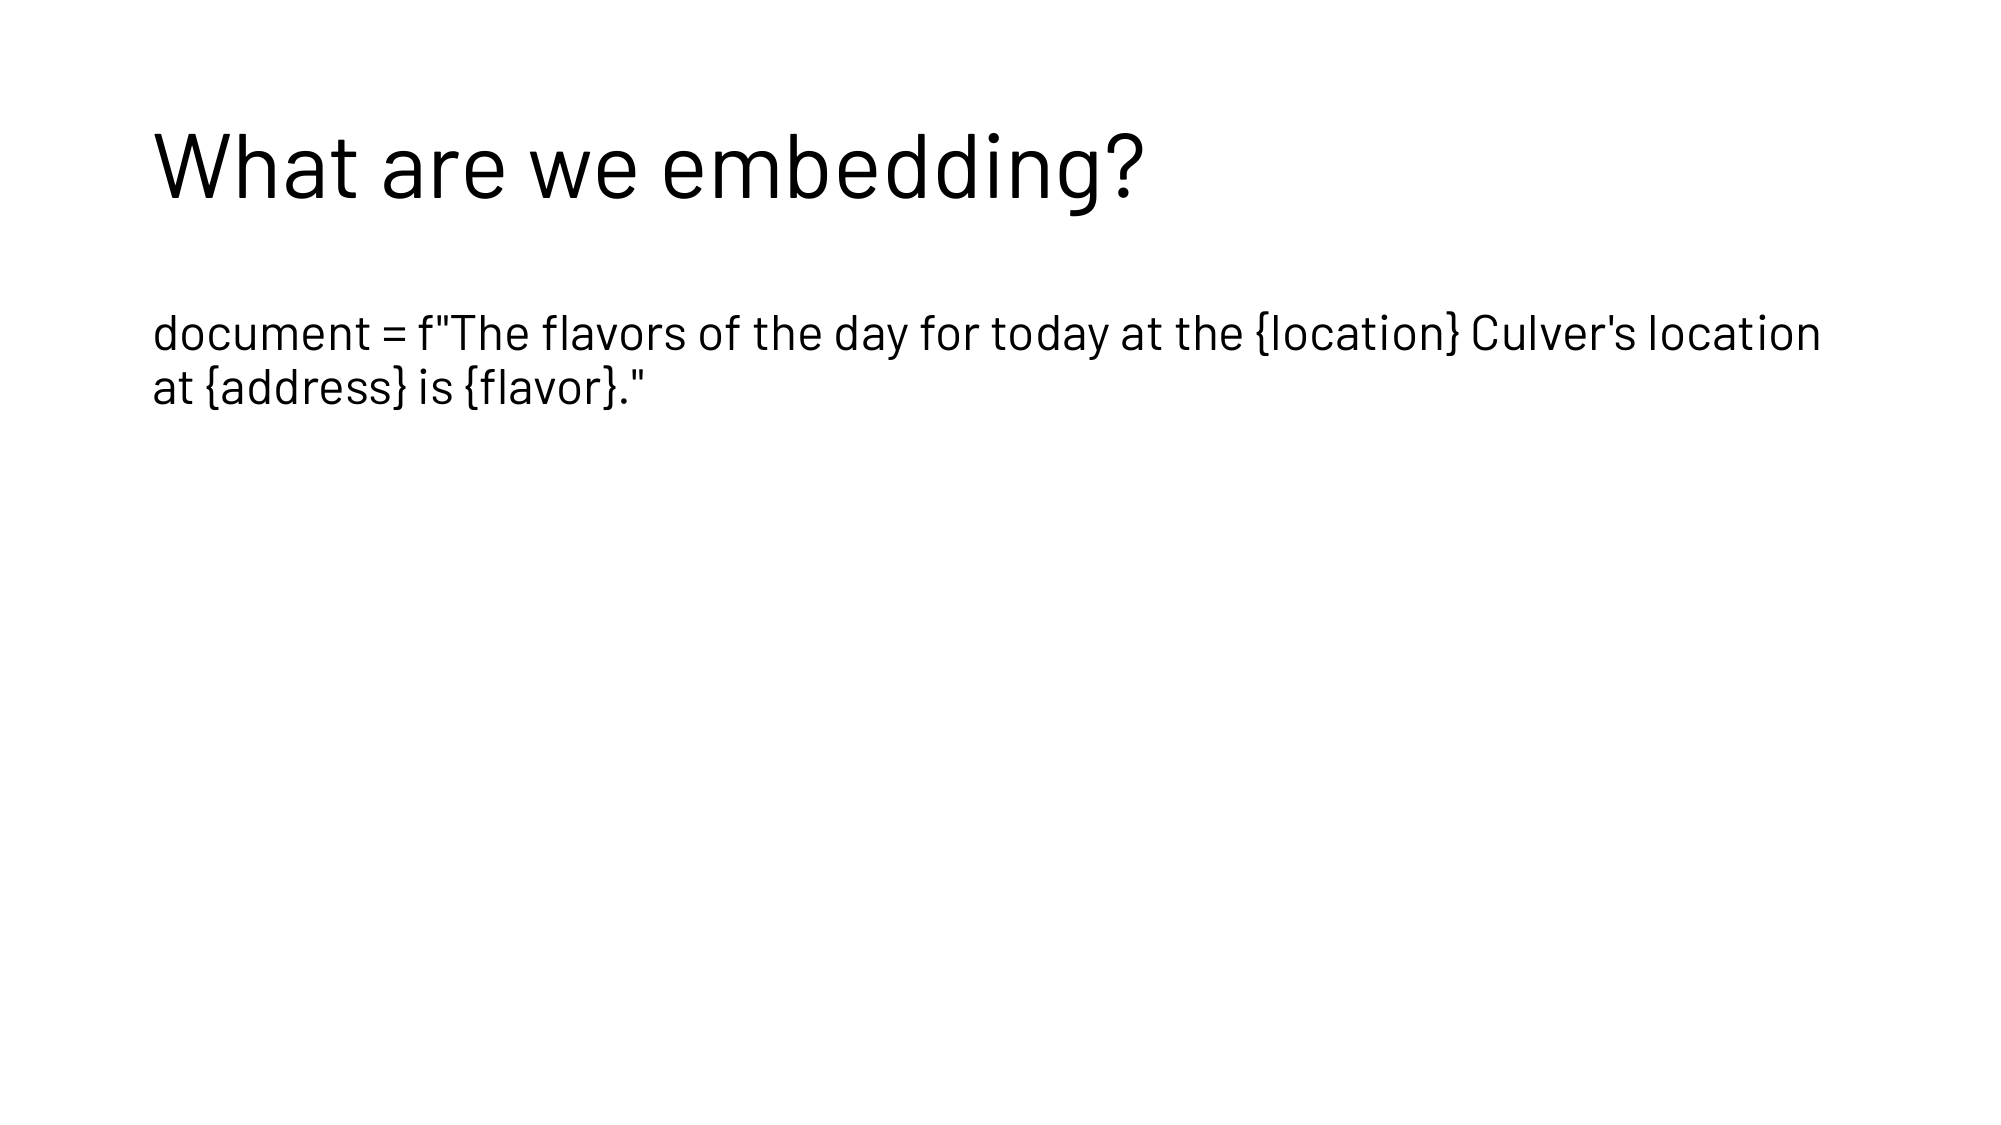

# What are we embedding?
document = f"The flavors of the day for today at the {location} Culver's location at {address} is {flavor}."